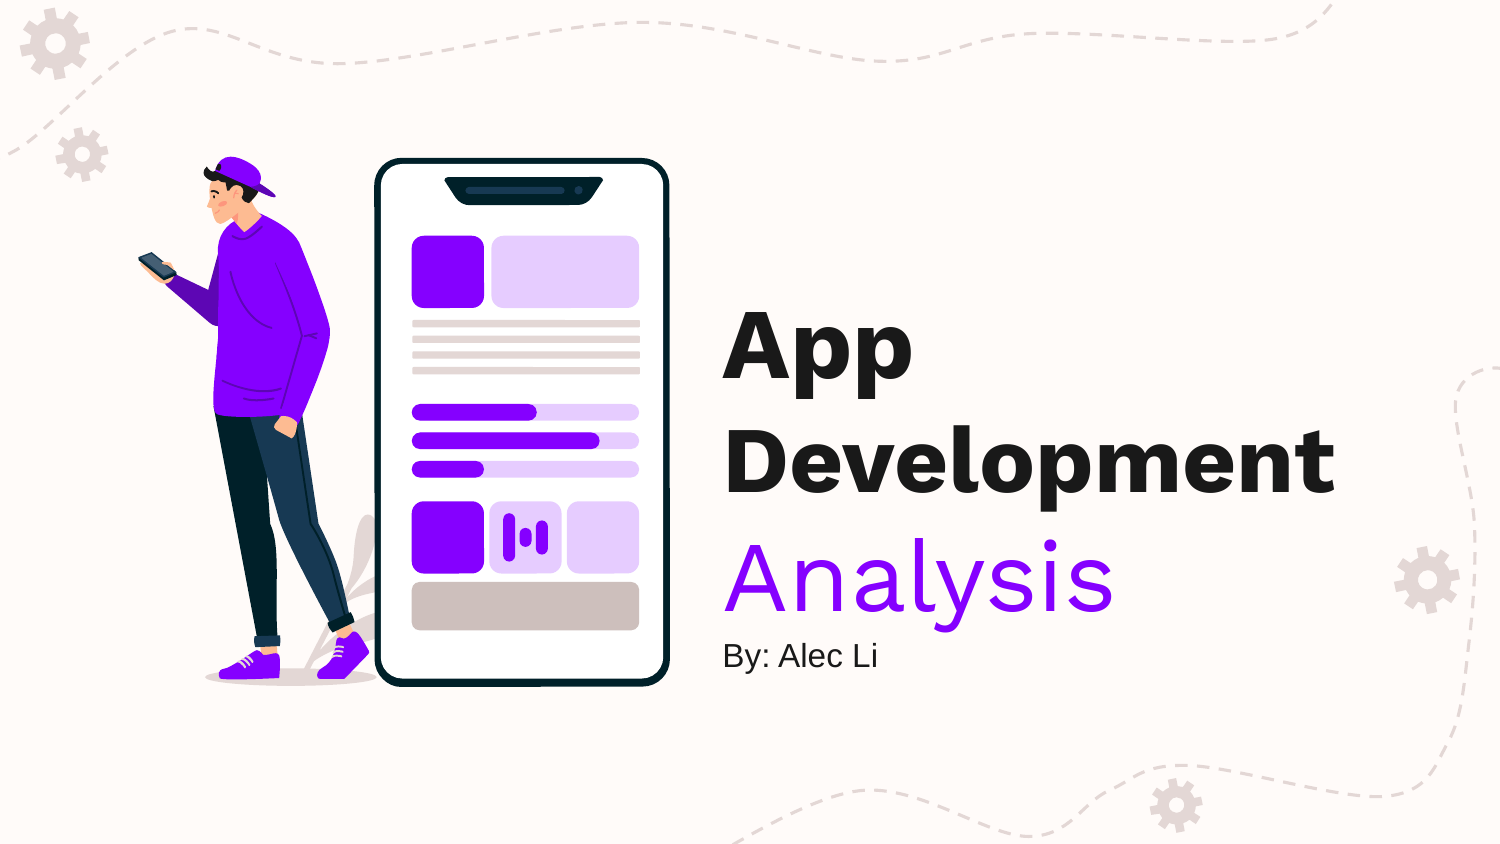

# App Development
Analysis

By: Alec Li